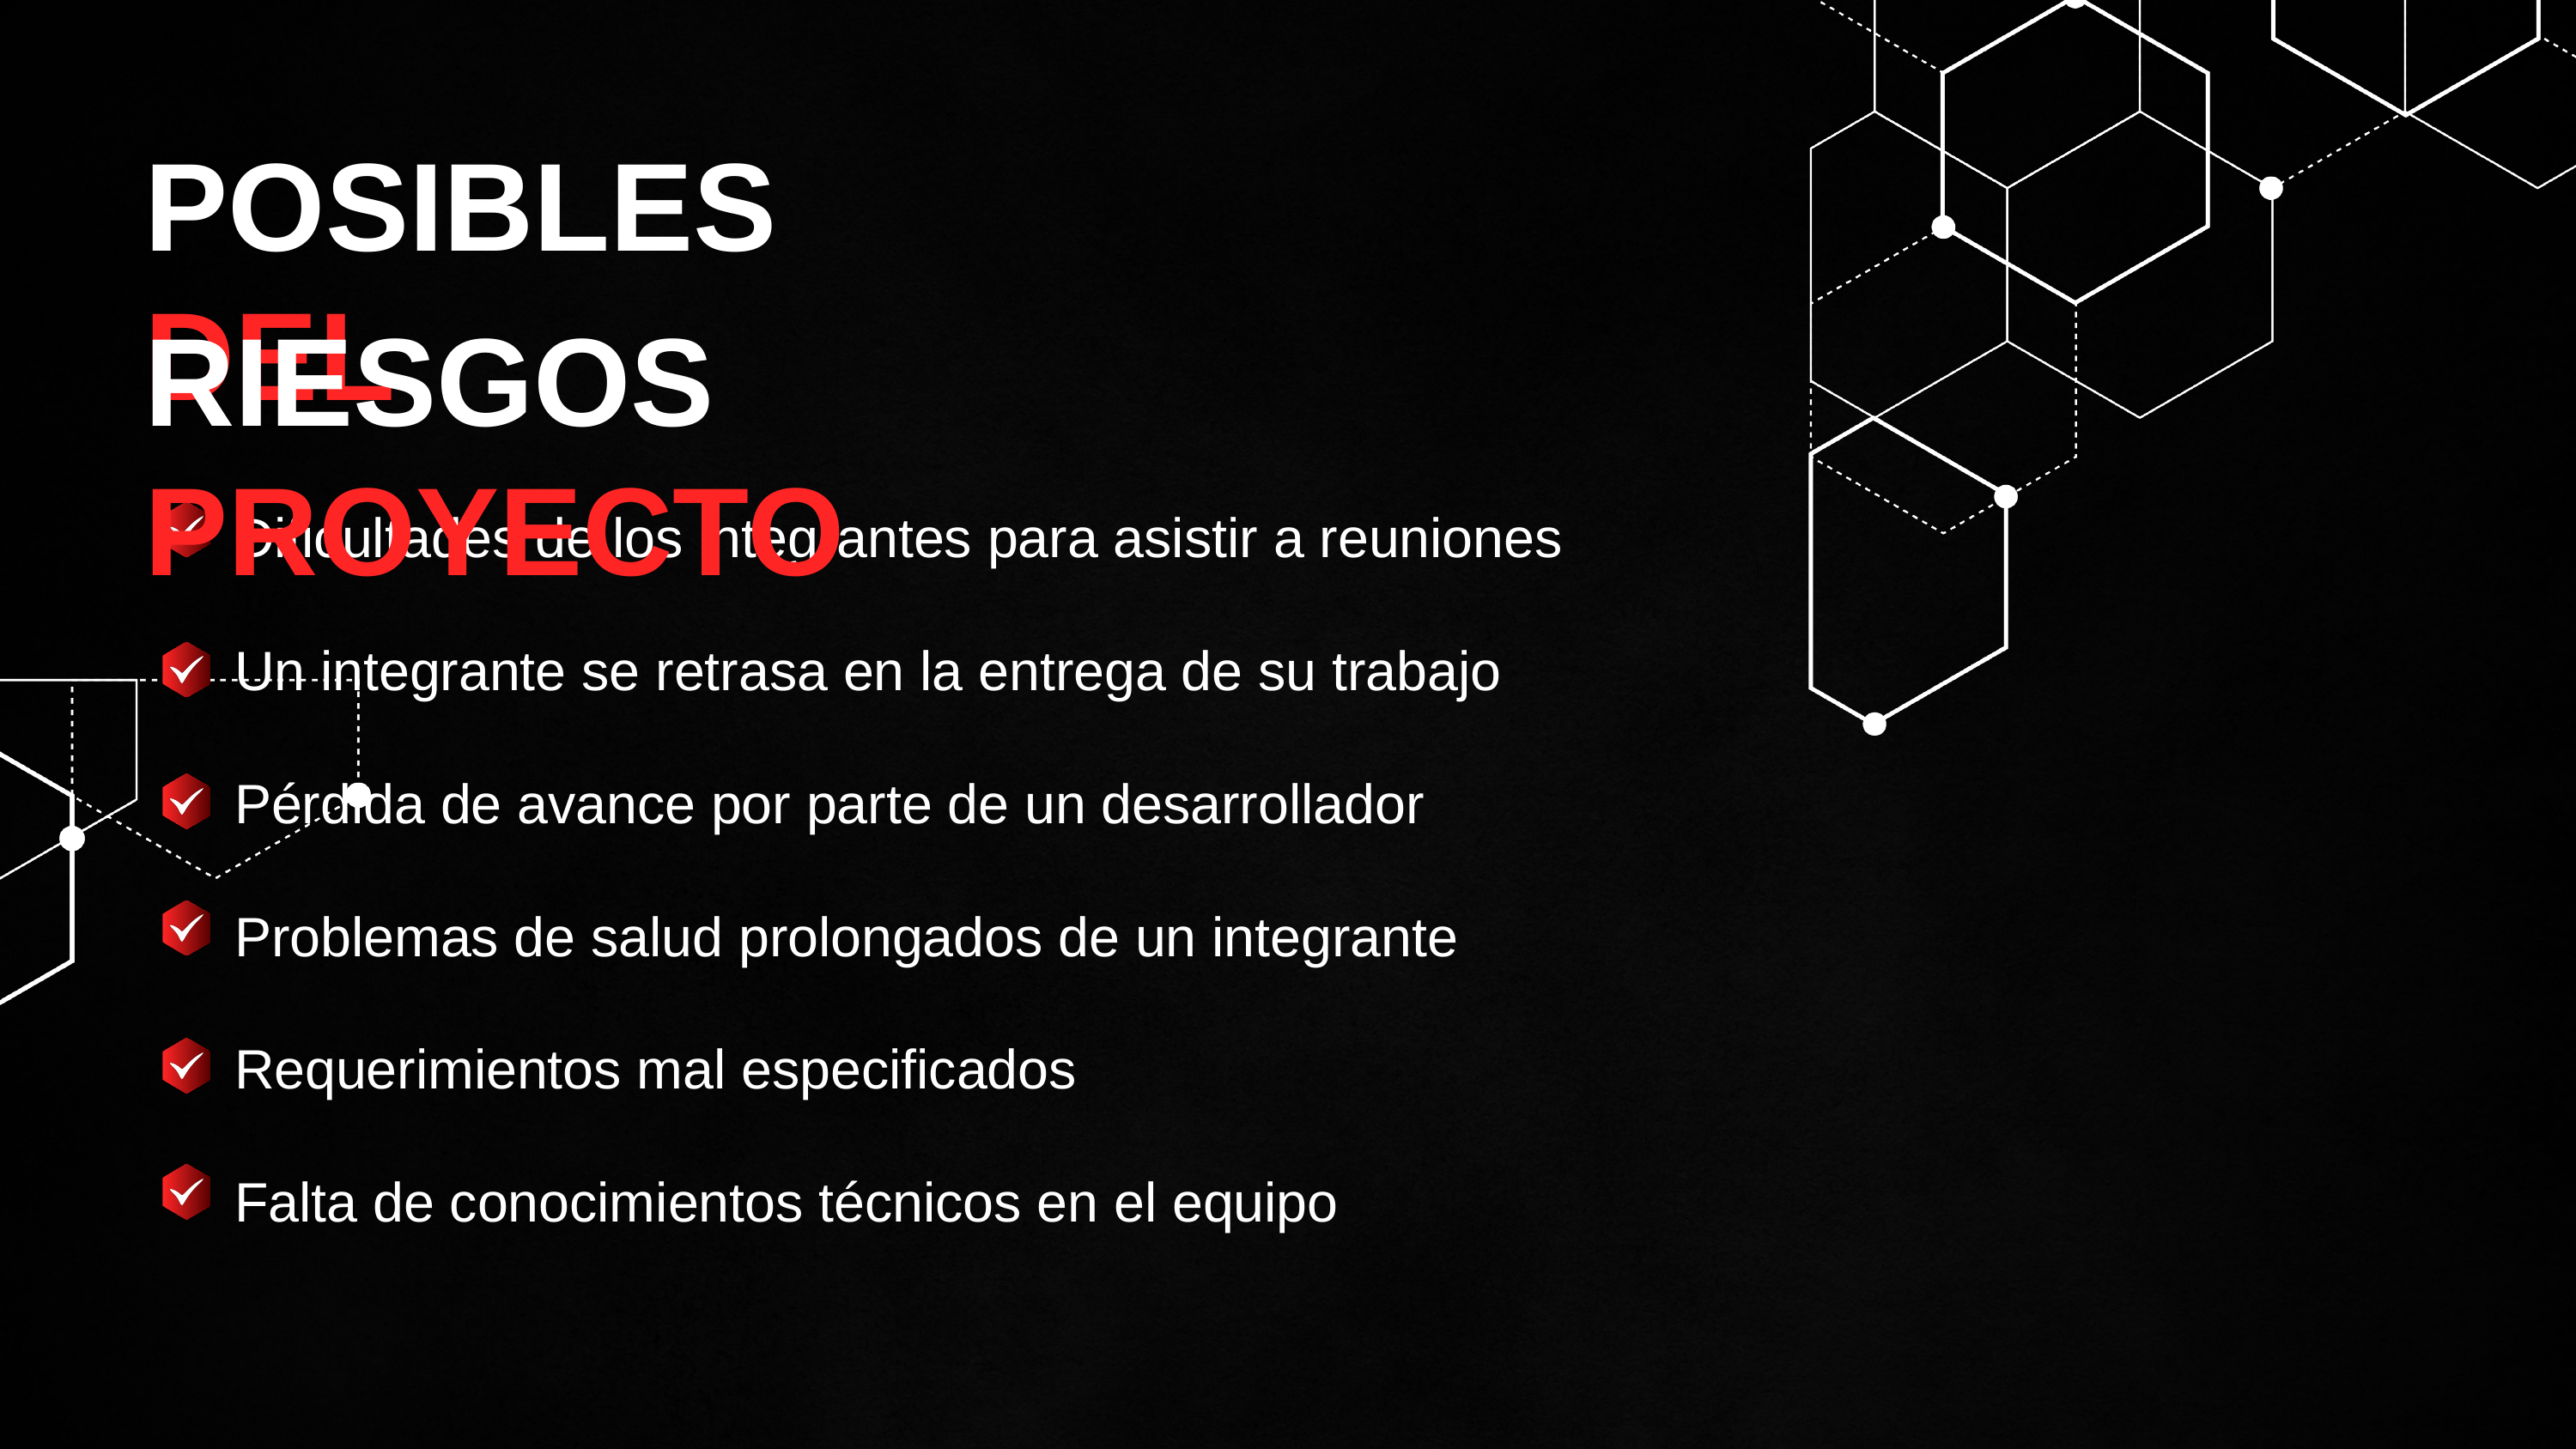

POSIBLES RIESGOS
DEL PROYECTO

Dificultades de los integrantes para asistir a reuniones

Un integrante se retrasa en la entrega de su trabajo

Pérdida de avance por parte de un desarrollador

Problemas de salud prolongados de un integrante

Requerimientos mal especificados

Falta de conocimientos técnicos en el equipo